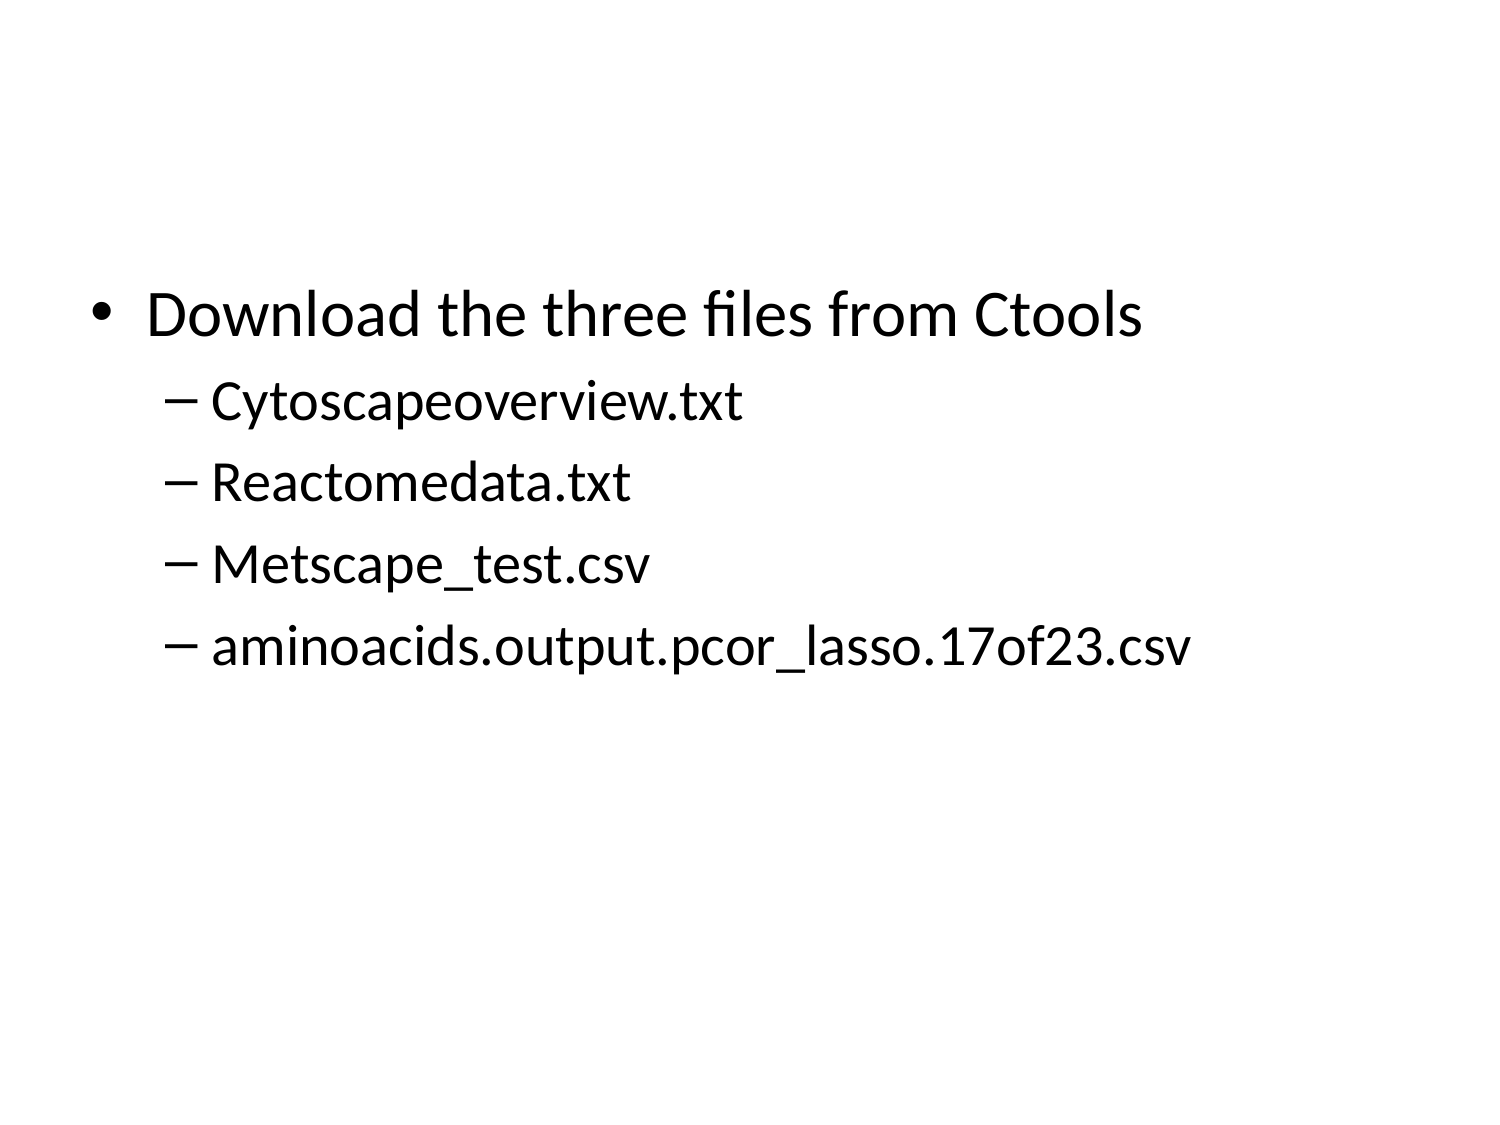

Download the three files from Ctools
Cytoscapeoverview.txt
Reactomedata.txt
Metscape_test.csv
aminoacids.output.pcor_lasso.17of23.csv